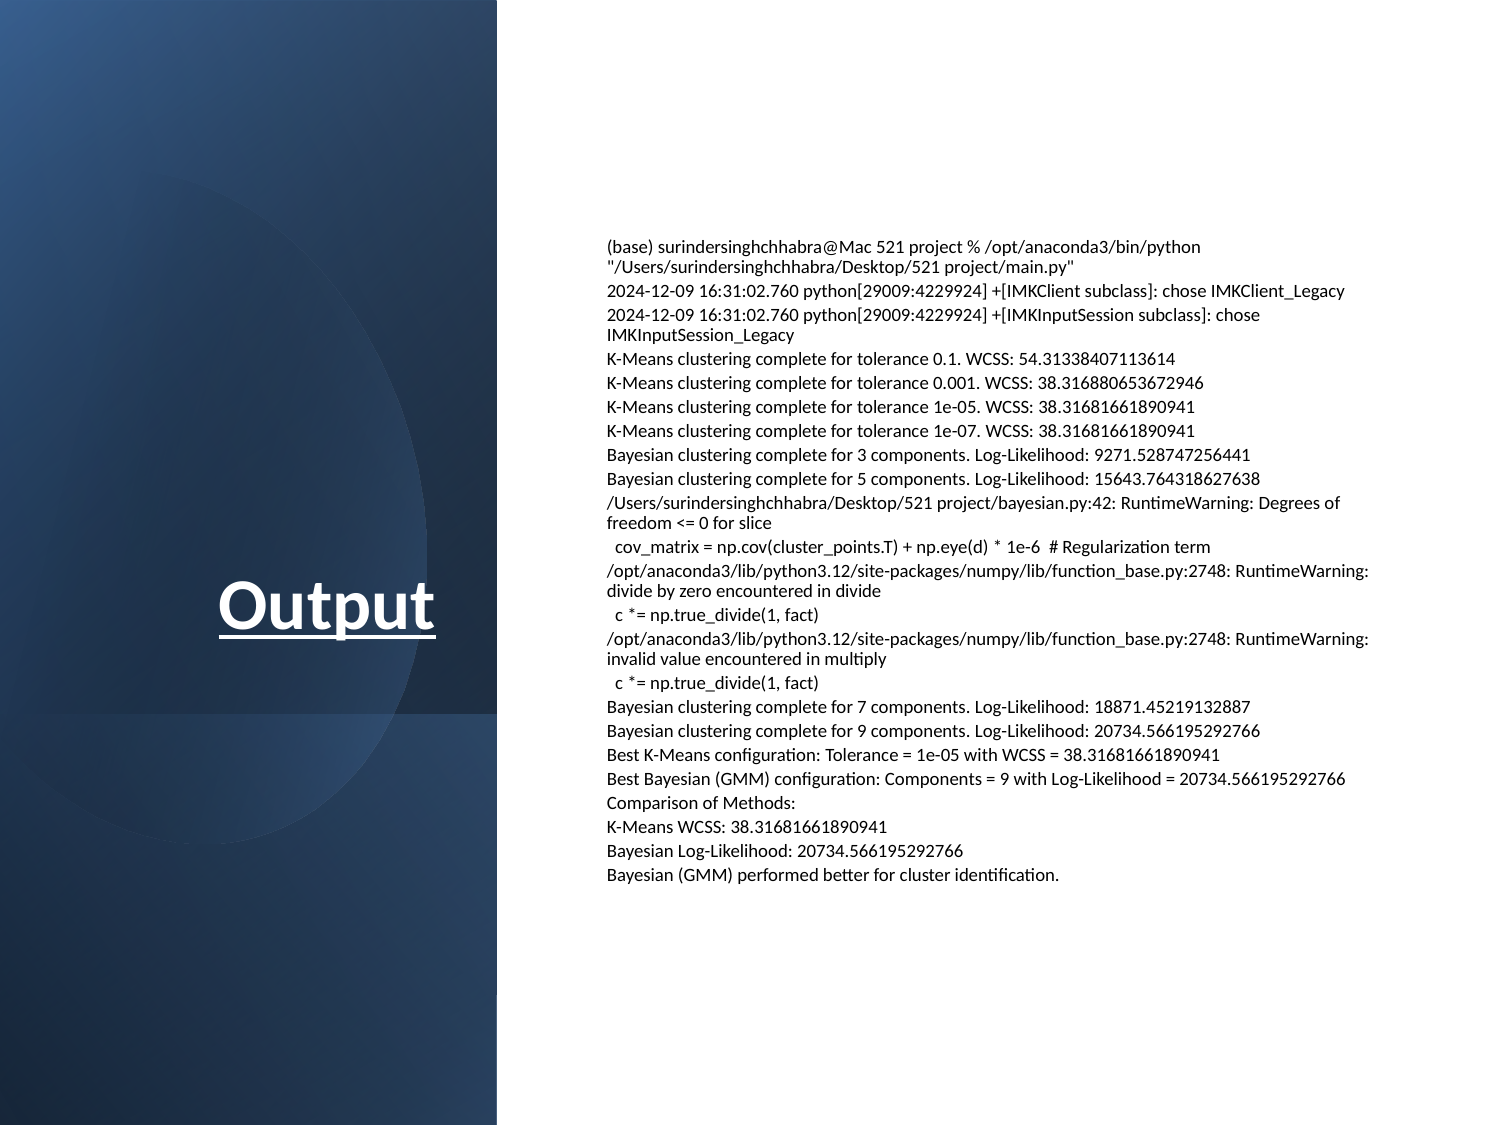

# Output
(base) surindersinghchhabra@Mac 521 project % /opt/anaconda3/bin/python "/Users/surindersinghchhabra/Desktop/521 project/main.py"
2024-12-09 16:31:02.760 python[29009:4229924] +[IMKClient subclass]: chose IMKClient_Legacy
2024-12-09 16:31:02.760 python[29009:4229924] +[IMKInputSession subclass]: chose IMKInputSession_Legacy
K-Means clustering complete for tolerance 0.1. WCSS: 54.31338407113614
K-Means clustering complete for tolerance 0.001. WCSS: 38.316880653672946
K-Means clustering complete for tolerance 1e-05. WCSS: 38.31681661890941
K-Means clustering complete for tolerance 1e-07. WCSS: 38.31681661890941
Bayesian clustering complete for 3 components. Log-Likelihood: 9271.528747256441
Bayesian clustering complete for 5 components. Log-Likelihood: 15643.764318627638
/Users/surindersinghchhabra/Desktop/521 project/bayesian.py:42: RuntimeWarning: Degrees of freedom <= 0 for slice
  cov_matrix = np.cov(cluster_points.T) + np.eye(d) * 1e-6  # Regularization term
/opt/anaconda3/lib/python3.12/site-packages/numpy/lib/function_base.py:2748: RuntimeWarning: divide by zero encountered in divide
  c *= np.true_divide(1, fact)
/opt/anaconda3/lib/python3.12/site-packages/numpy/lib/function_base.py:2748: RuntimeWarning: invalid value encountered in multiply
  c *= np.true_divide(1, fact)
Bayesian clustering complete for 7 components. Log-Likelihood: 18871.45219132887
Bayesian clustering complete for 9 components. Log-Likelihood: 20734.566195292766
Best K-Means configuration: Tolerance = 1e-05 with WCSS = 38.31681661890941
Best Bayesian (GMM) configuration: Components = 9 with Log-Likelihood = 20734.566195292766
Comparison of Methods:
K-Means WCSS: 38.31681661890941
Bayesian Log-Likelihood: 20734.566195292766
Bayesian (GMM) performed better for cluster identification.